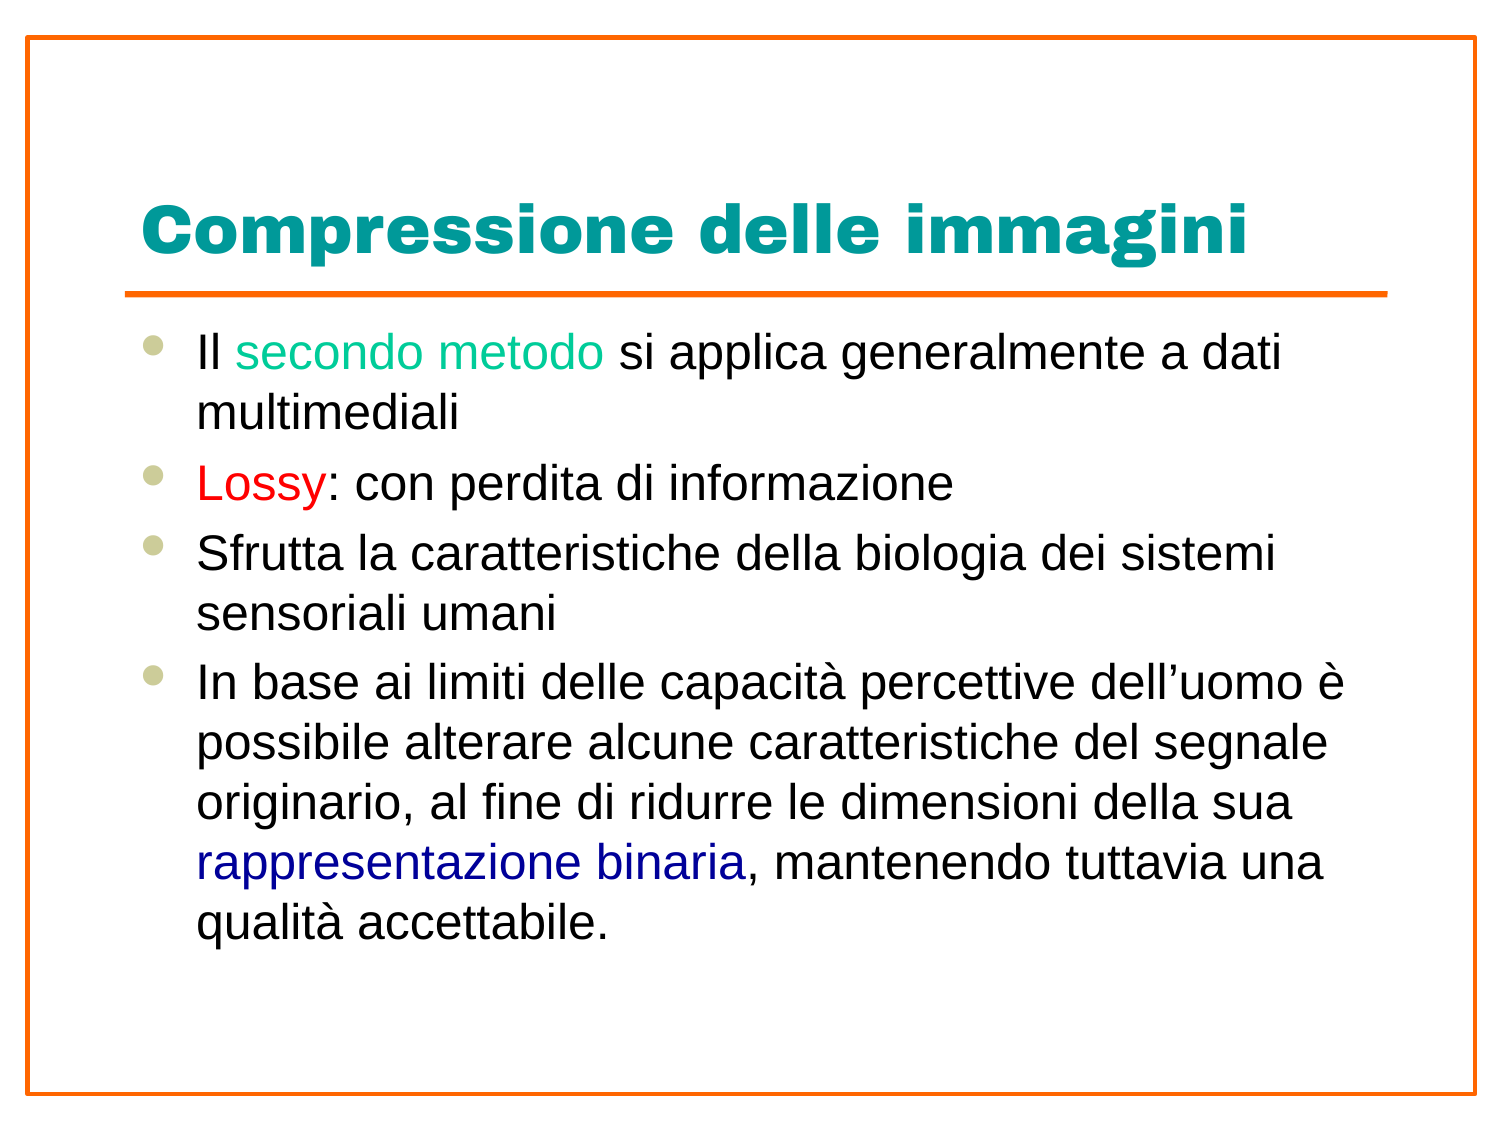

# Compressione delle immagini
Il secondo metodo si applica generalmente a dati multimediali
Lossy: con perdita di informazione
Sfrutta la caratteristiche della biologia dei sistemi sensoriali umani
In base ai limiti delle capacità percettive dell’uomo è possibile alterare alcune caratteristiche del segnale originario, al fine di ridurre le dimensioni della sua rappresentazione binaria, mantenendo tuttavia una qualità accettabile.